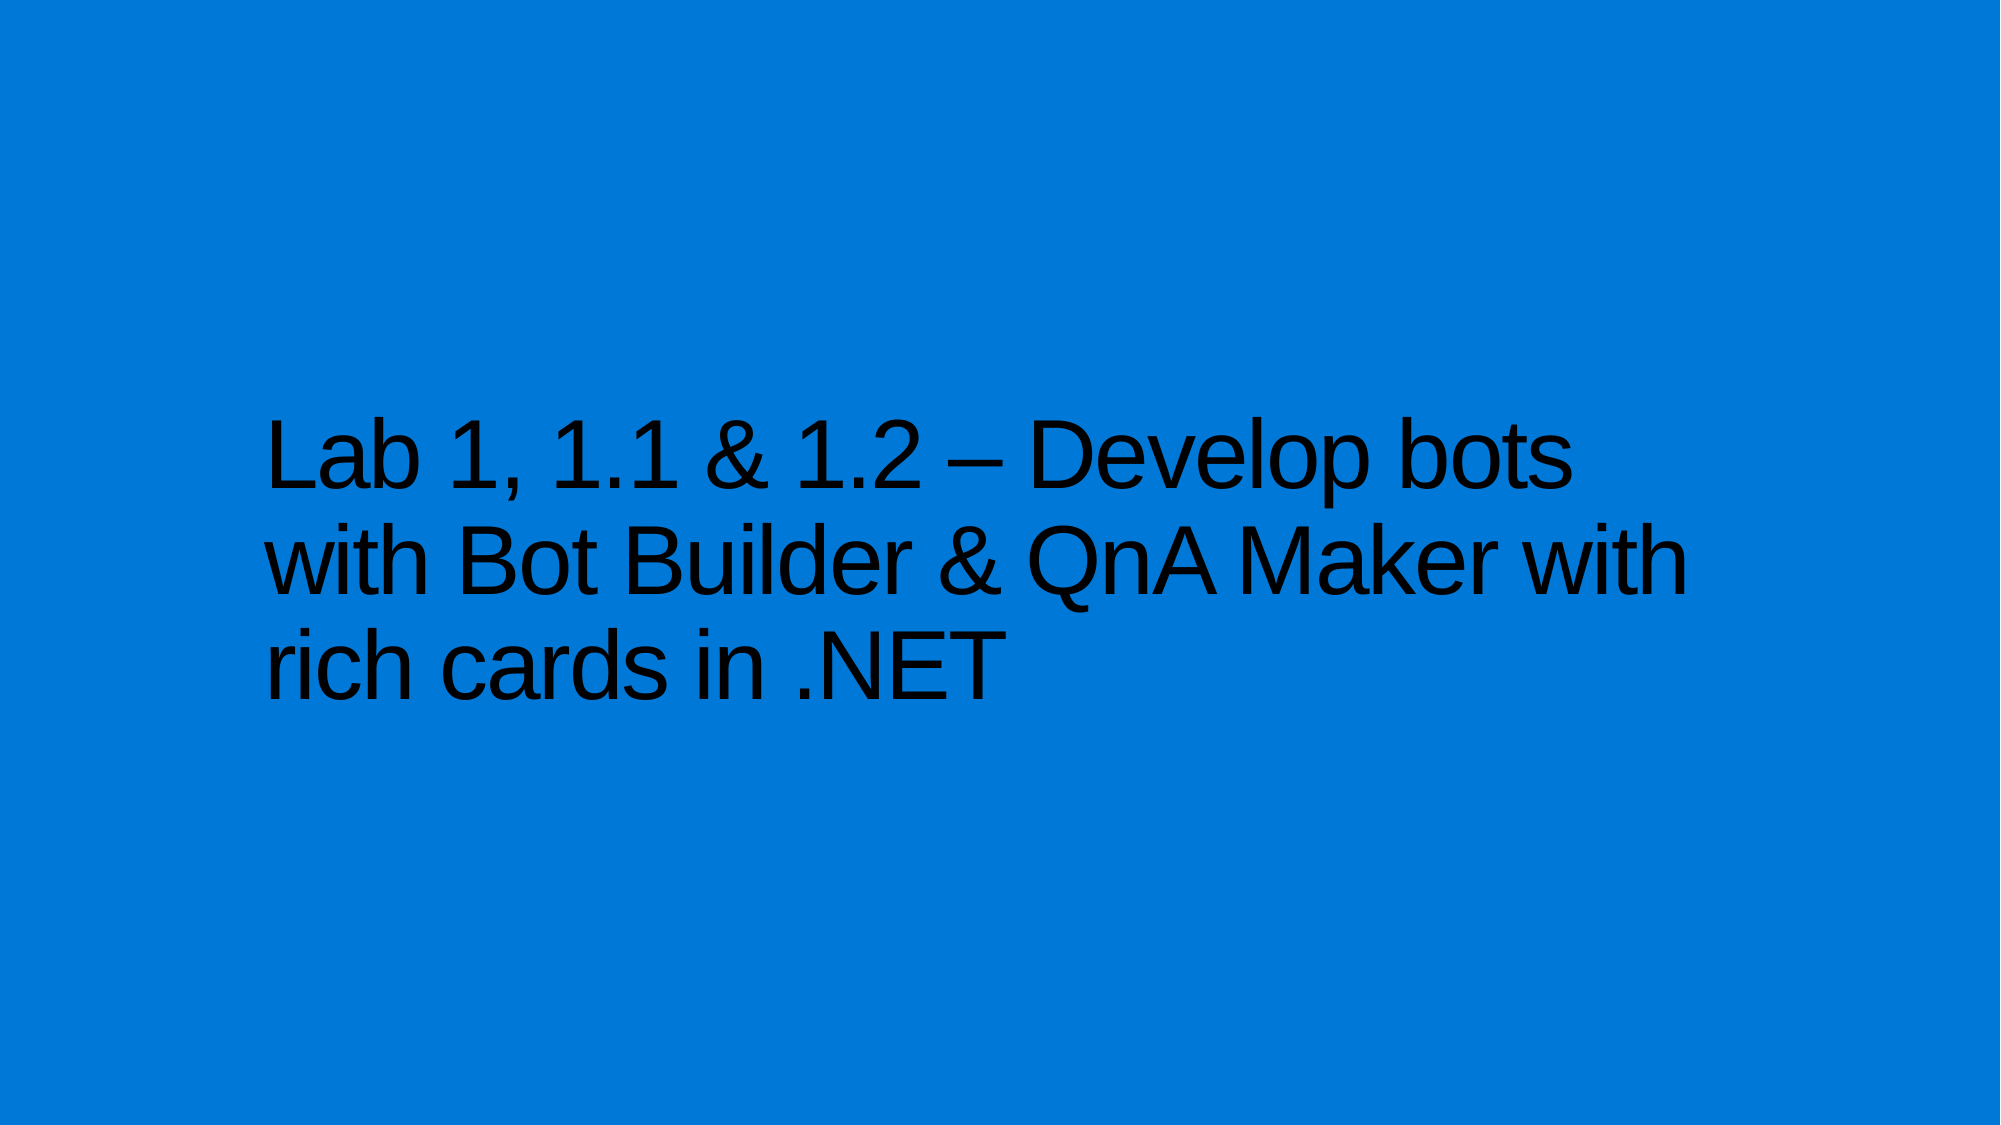

Lab 1, 1.1 & 1.2 – Develop bots with Bot Builder & QnA Maker with rich cards in .NET